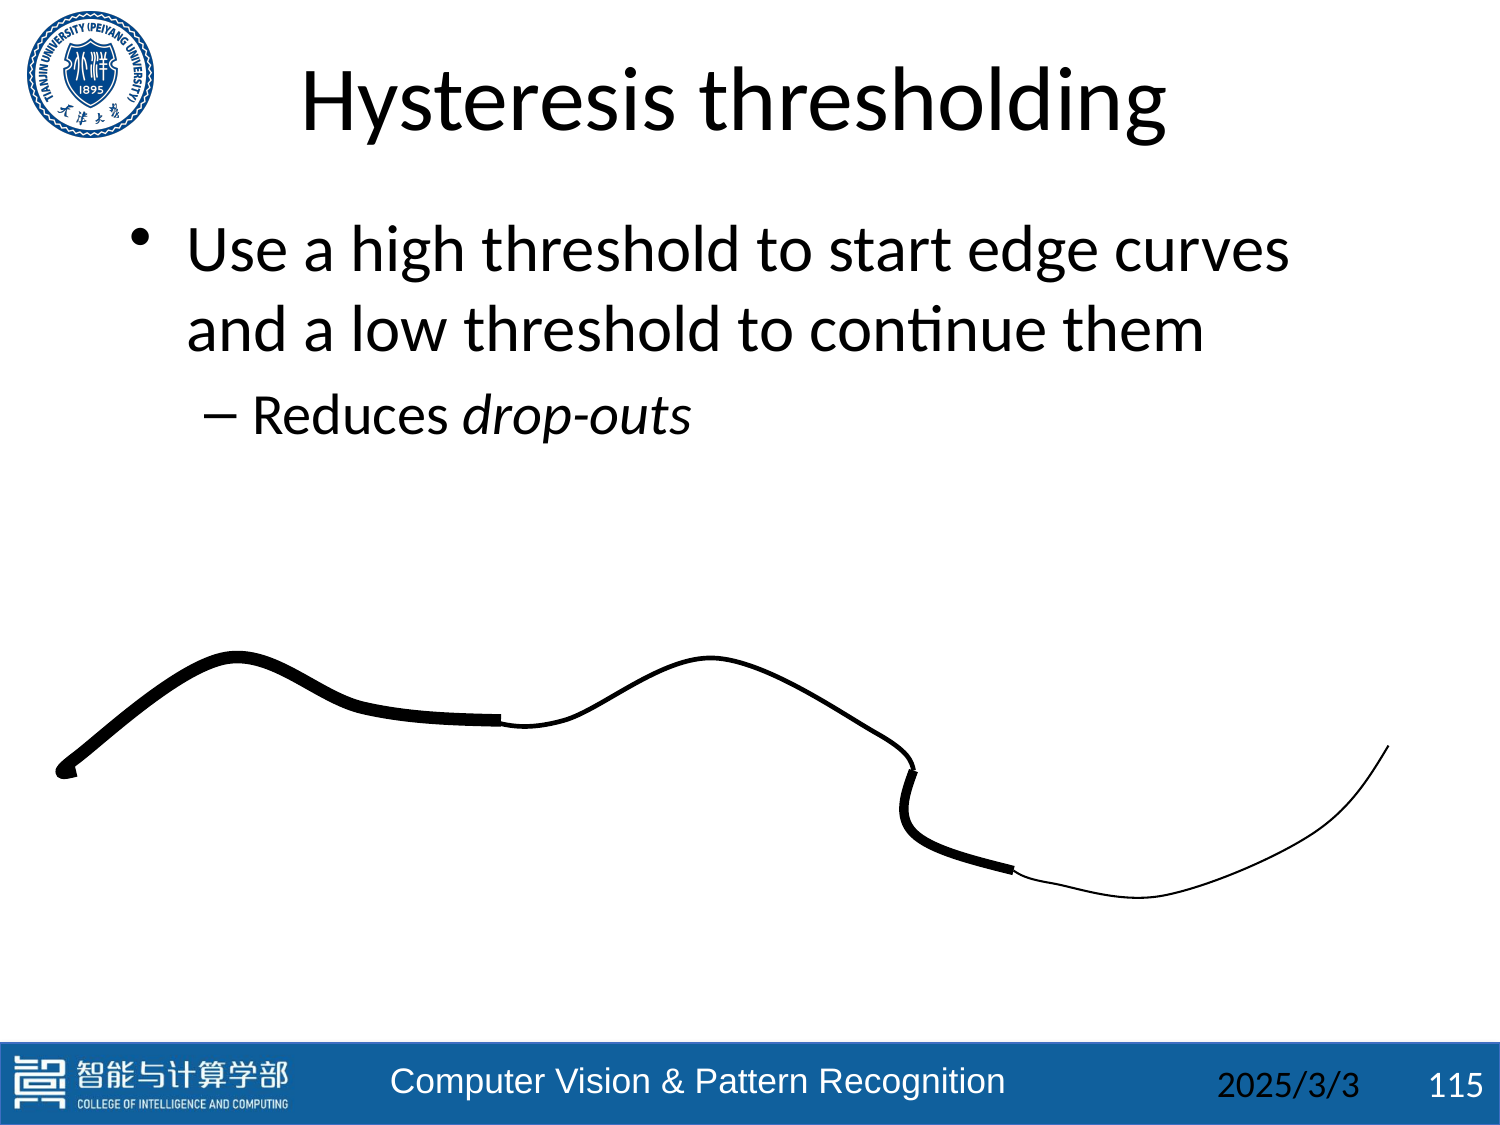

# Hysteresis thresholding
Use a high threshold to start edge curves and a low threshold to continue them
Reduces drop-outs

2025/3/3
115